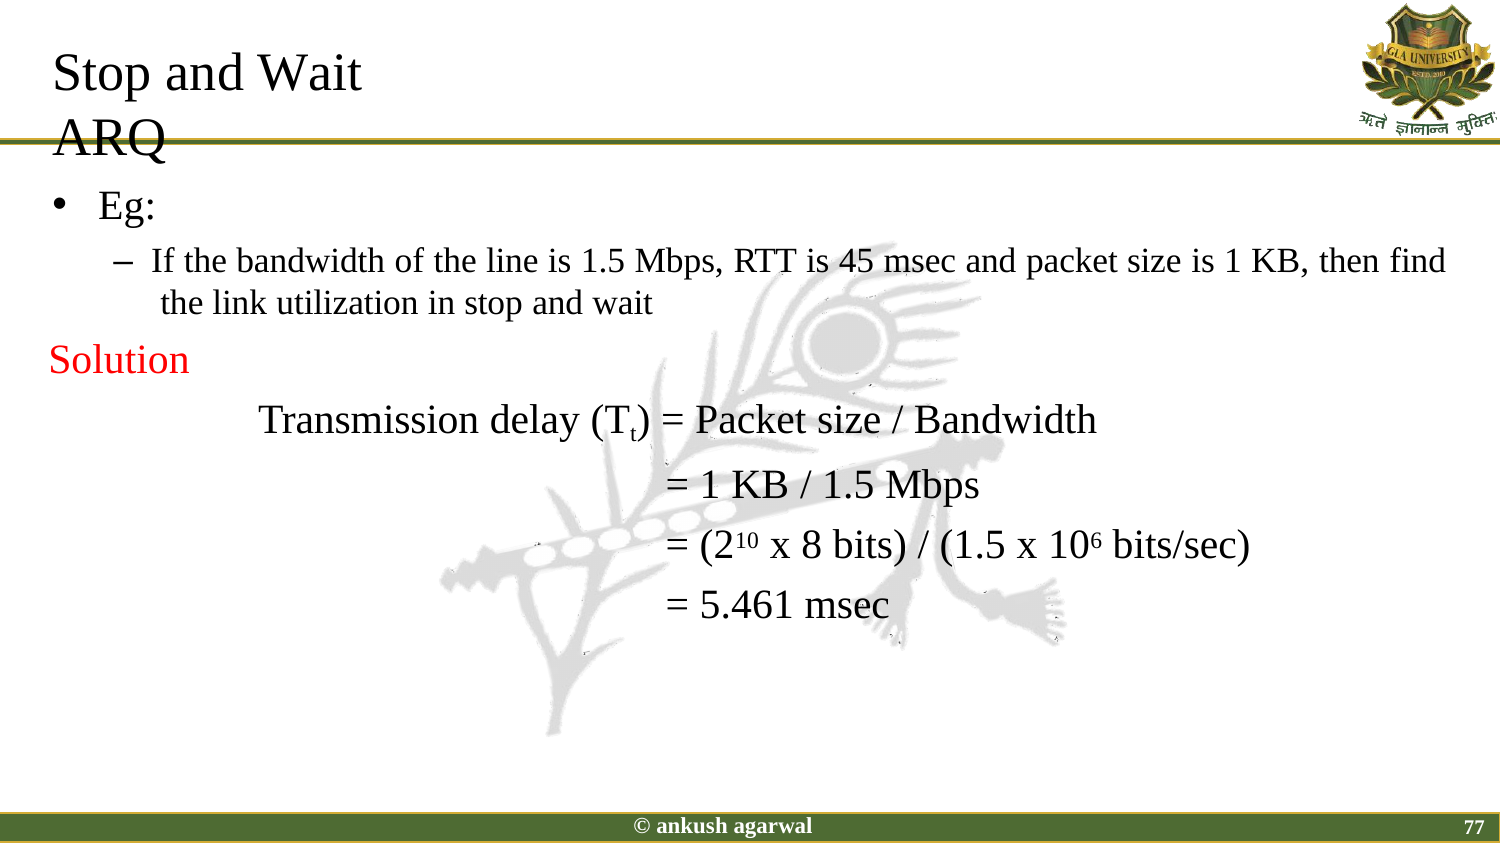

# Stop and Wait ARQ
Eg:
– If the bandwidth of the line is 1.5 Mbps, RTT is 45 msec and packet size is 1 KB, then find  the link utilization in stop and wait
Solution
Transmission delay (Tt) = Packet size / Bandwidth
= 1 KB / 1.5 Mbps
= (210 x 8 bits) / (1.5 x 106 bits/sec)
= 5.461 msec
© ankush agarwal
77